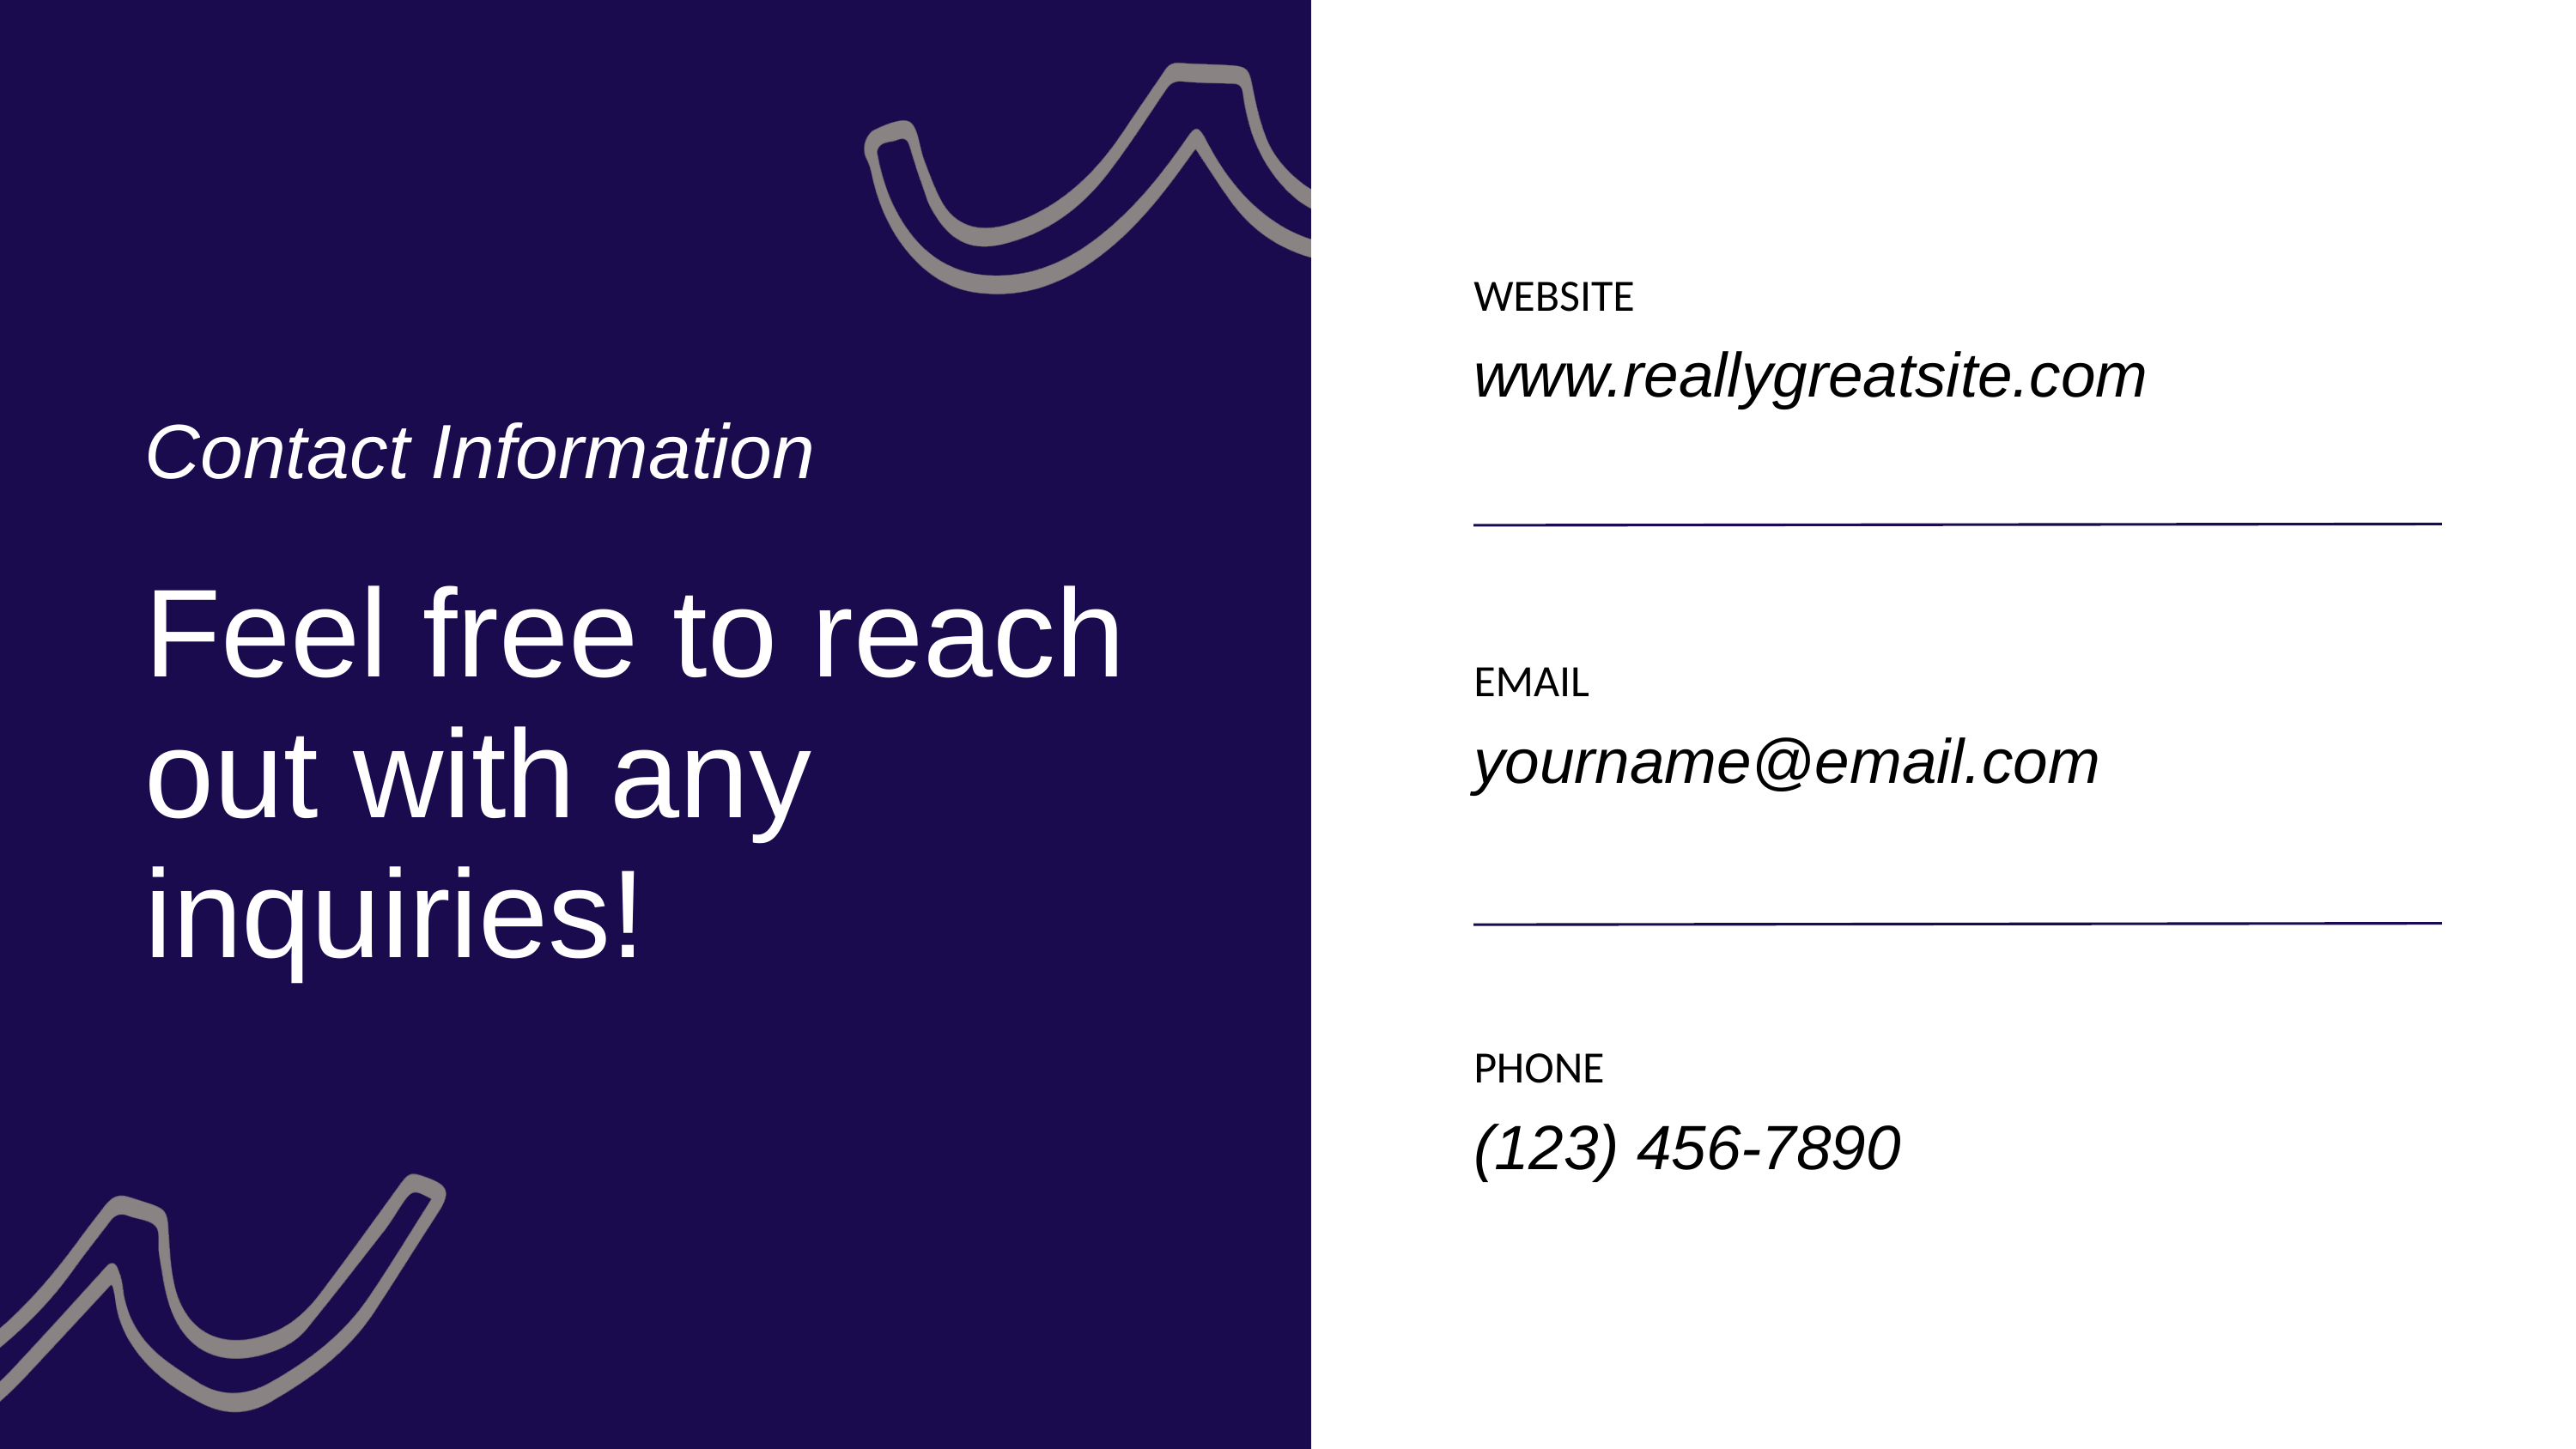

WEBSITE
www.reallygreatsite.com
Contact Information
Feel free to reach out with any inquiries!

EMAIL
yourname@email.com

PHONE
(123) 456-7890